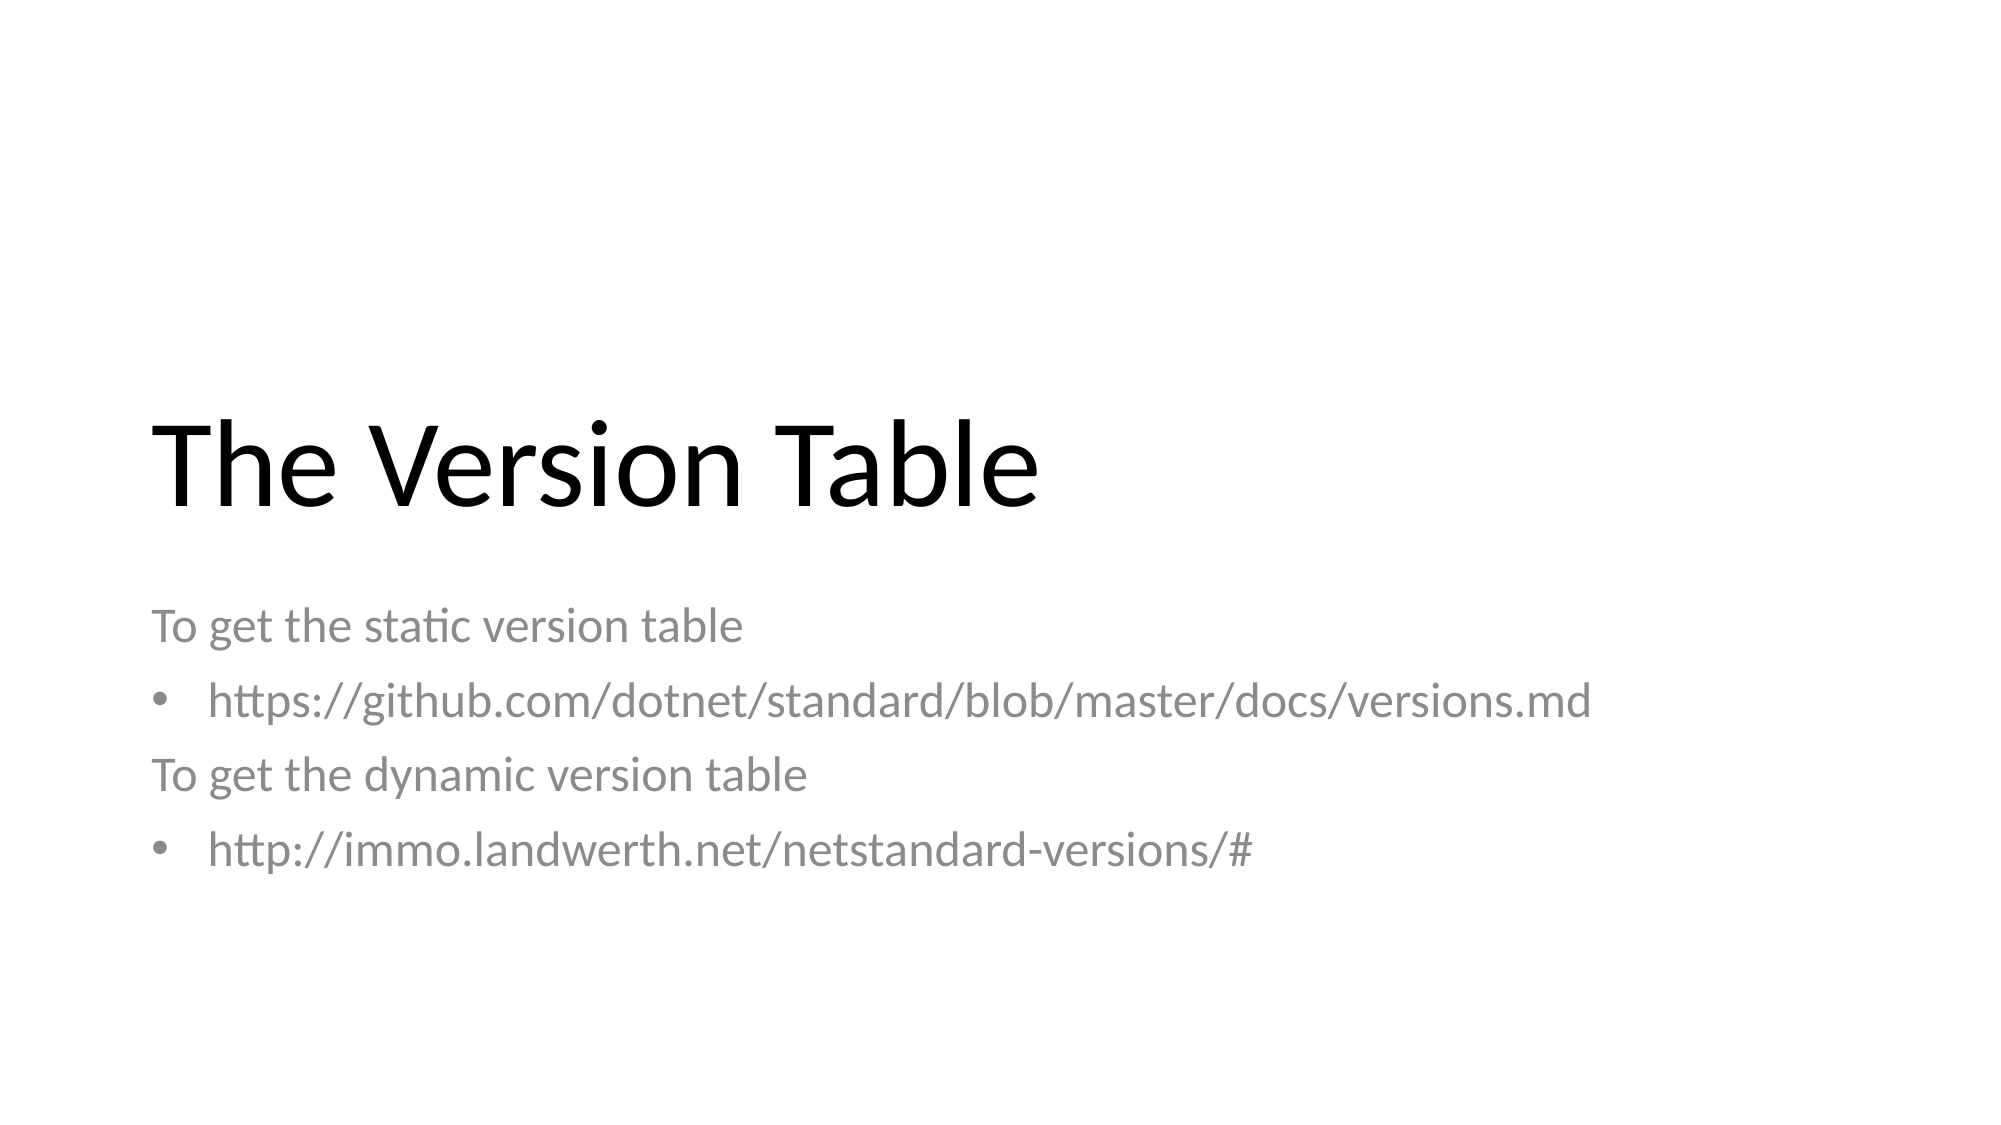

# The Version Table
To get the static version table
https://github.com/dotnet/standard/blob/master/docs/versions.md
To get the dynamic version table
http://immo.landwerth.net/netstandard-versions/#